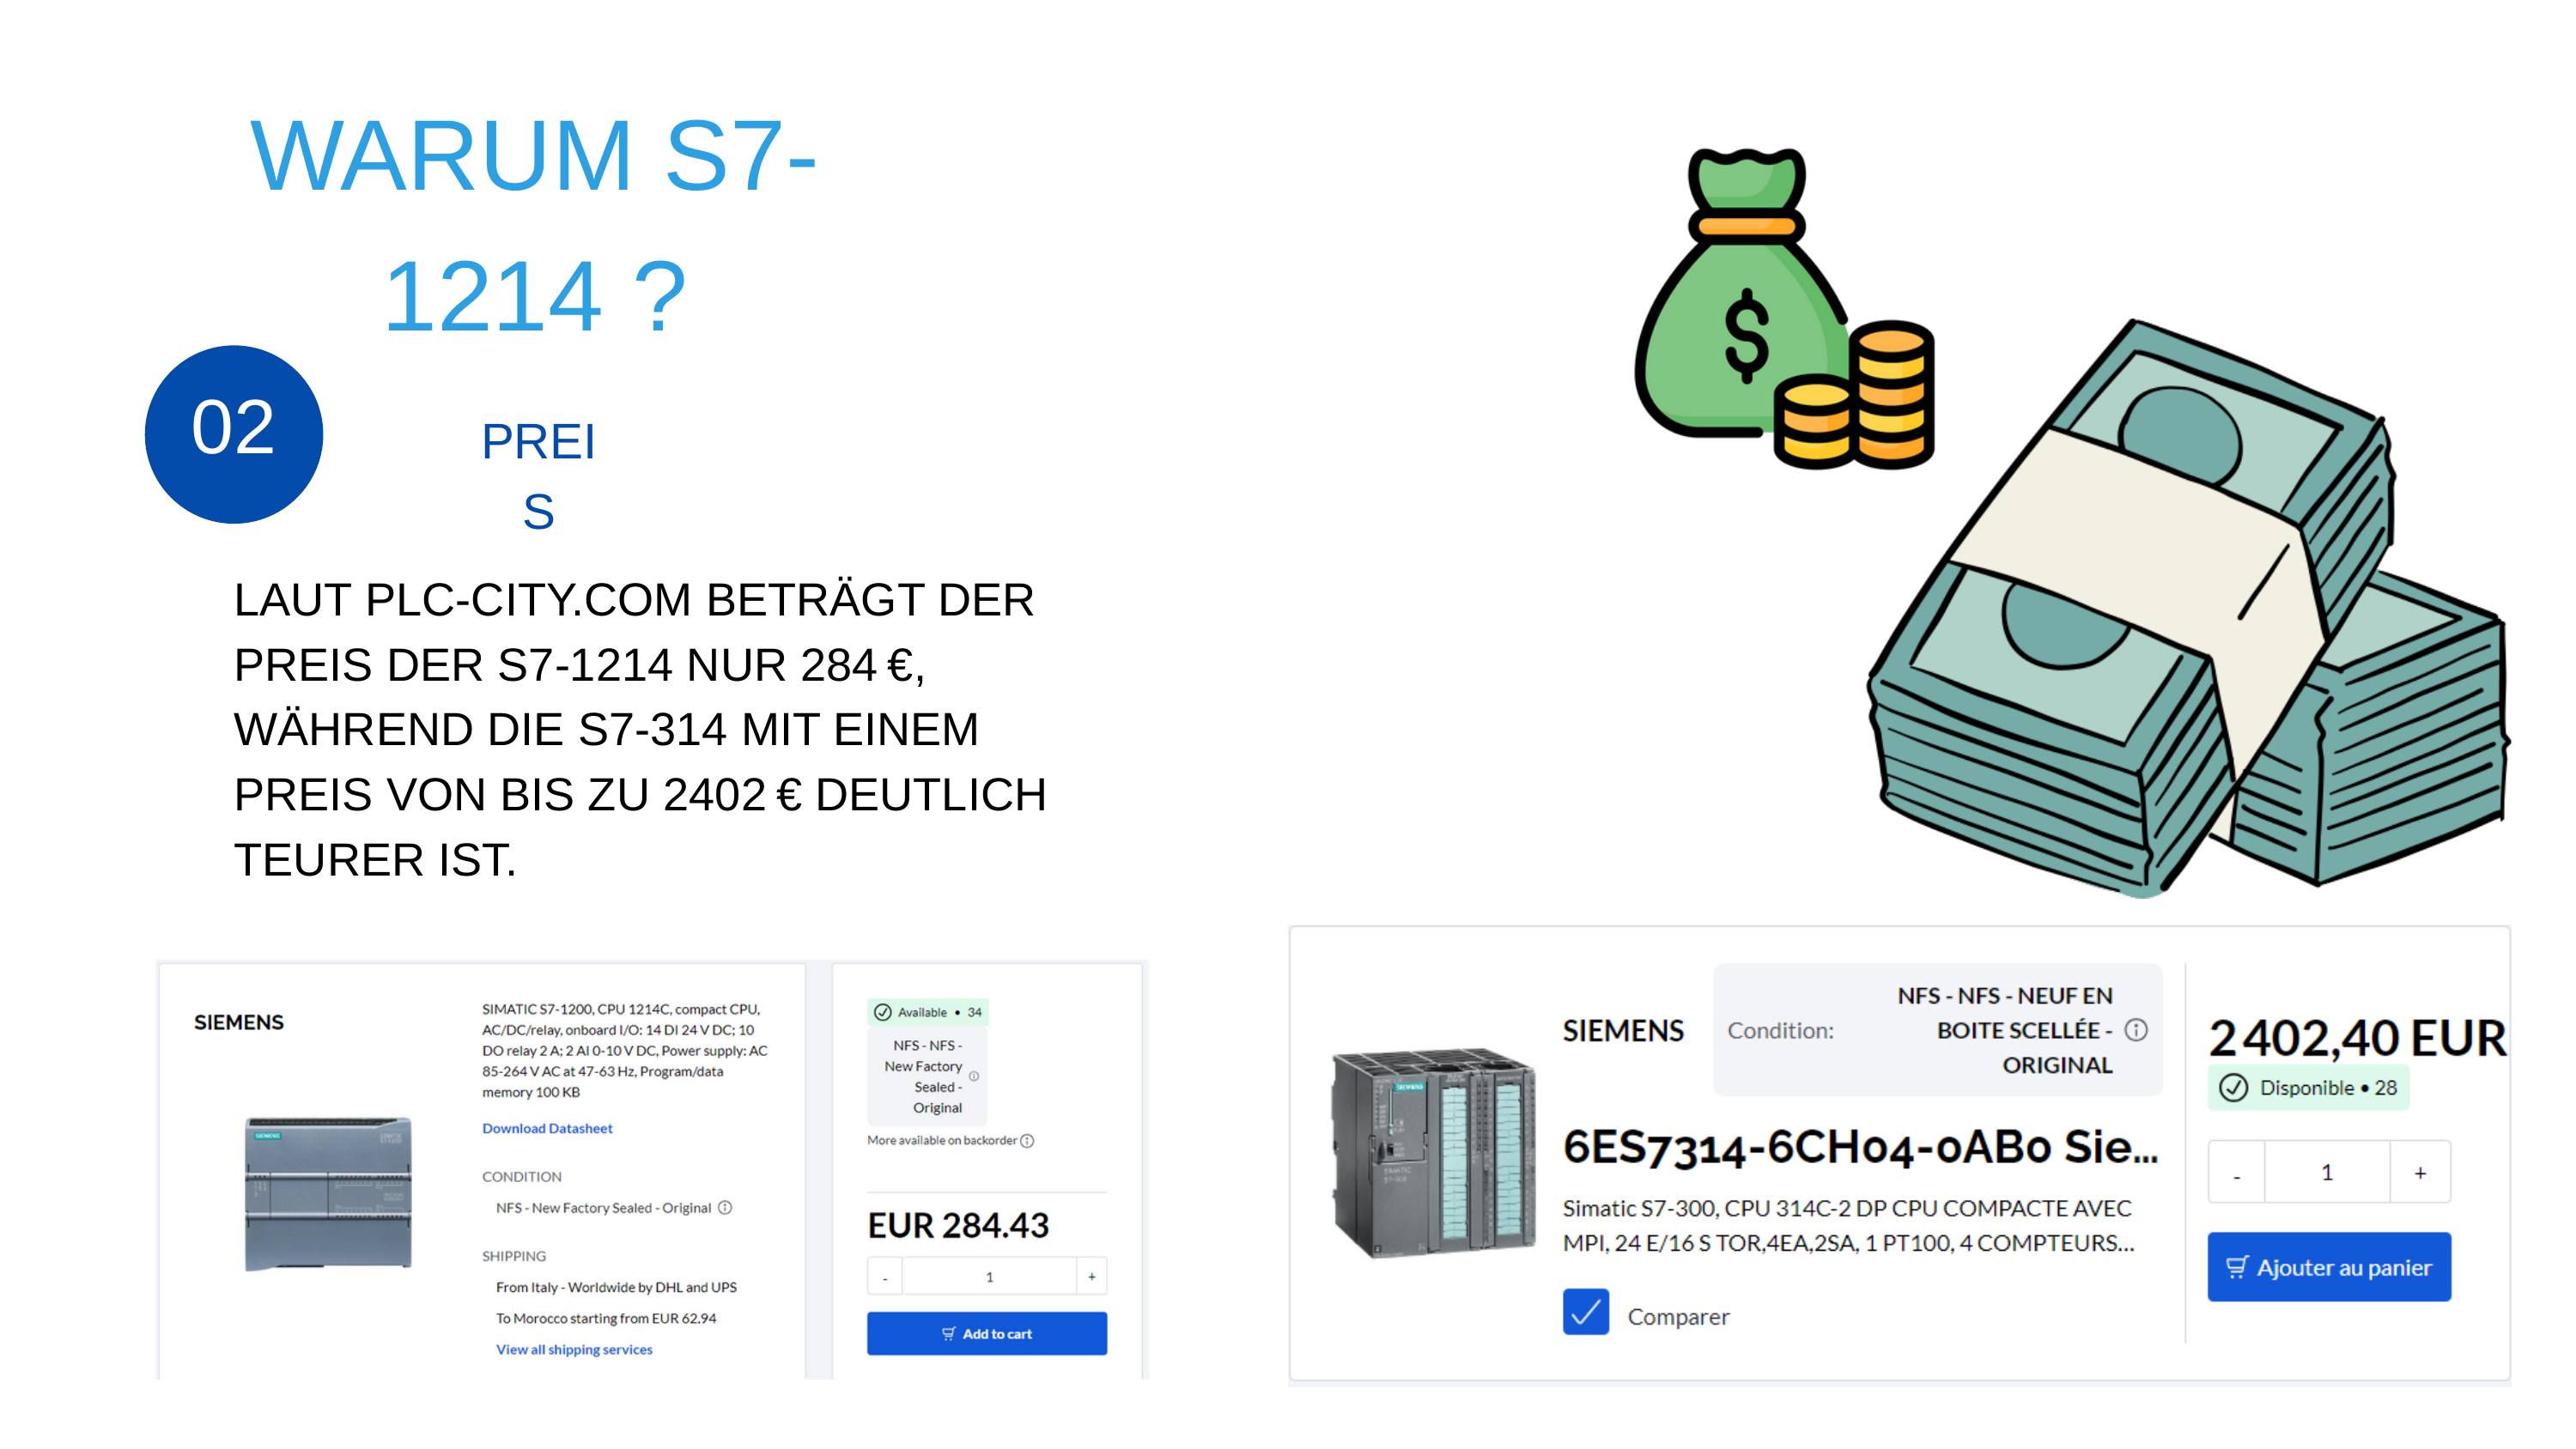

WARUM S7-1214 ?

PREIS
02
LAUT PLC-CITY.COM BETRÄGT DER PREIS DER S7-1214 NUR 284 €, WÄHREND DIE S7-314 MIT EINEM PREIS VON BIS ZU 2402 € DEUTLICH TEURER IST.